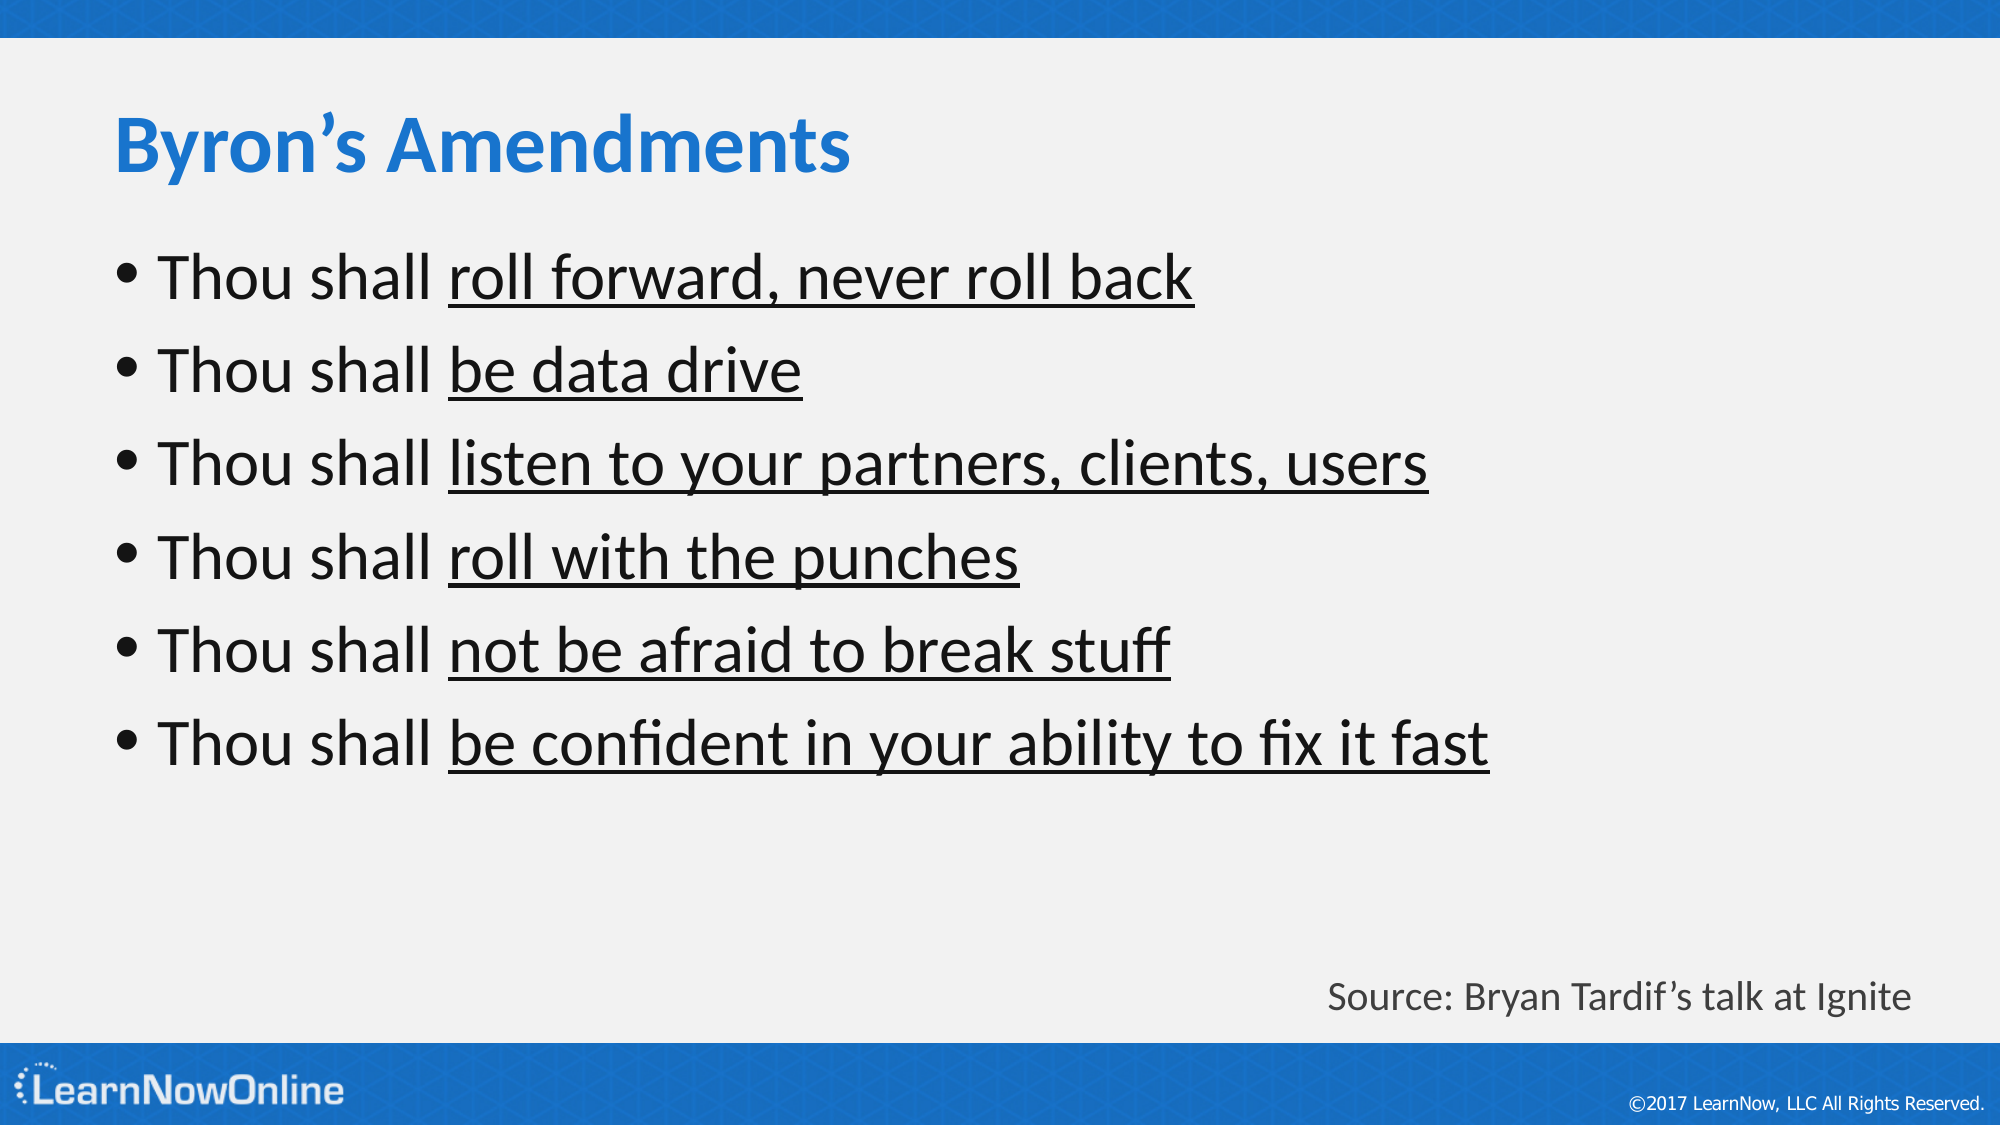

# Byron’s Amendments
Thou shall roll forward, never roll back
Thou shall be data drive
Thou shall listen to your partners, clients, users
Thou shall roll with the punches
Thou shall not be afraid to break stuff
Thou shall be confident in your ability to fix it fast
Source: Bryan Tardif’s talk at Ignite